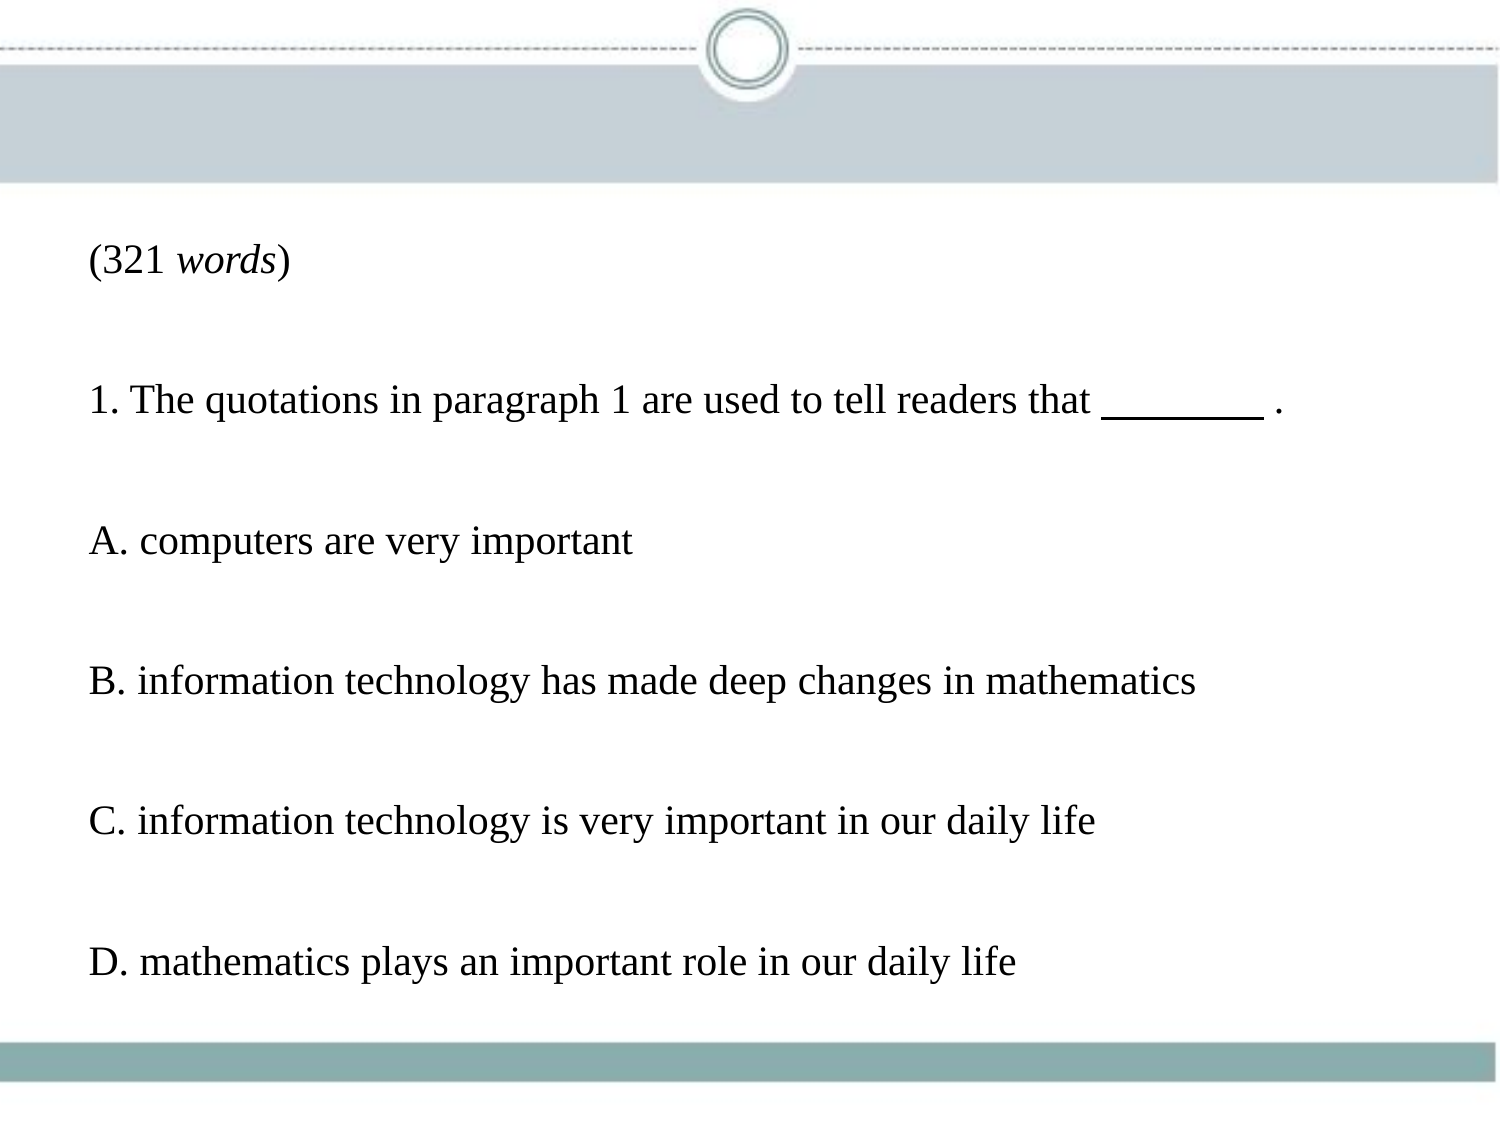

(321 words)
1. The quotations in paragraph 1 are used to tell readers that　　　    .
A. computers are very important
B. information technology has made deep changes in mathematics
C. information technology is very important in our daily life
D. mathematics plays an important role in our daily life